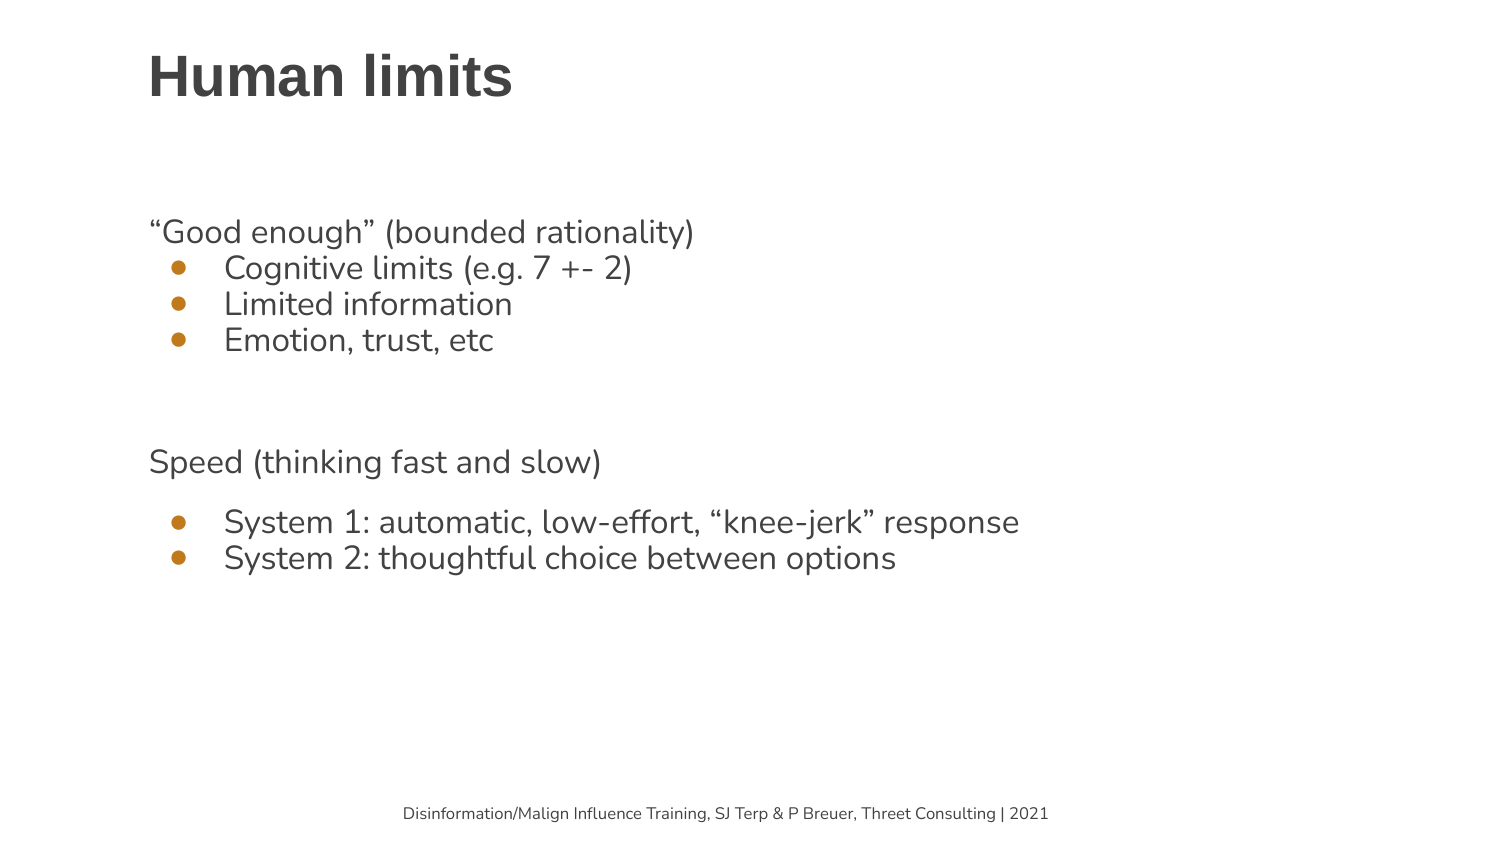

# Human limits
“Good enough” (bounded rationality)
Cognitive limits (e.g. 7 +- 2)
Limited information
Emotion, trust, etc

Speed (thinking fast and slow)
System 1: automatic, low-effort, “knee-jerk” response
System 2: thoughtful choice between options